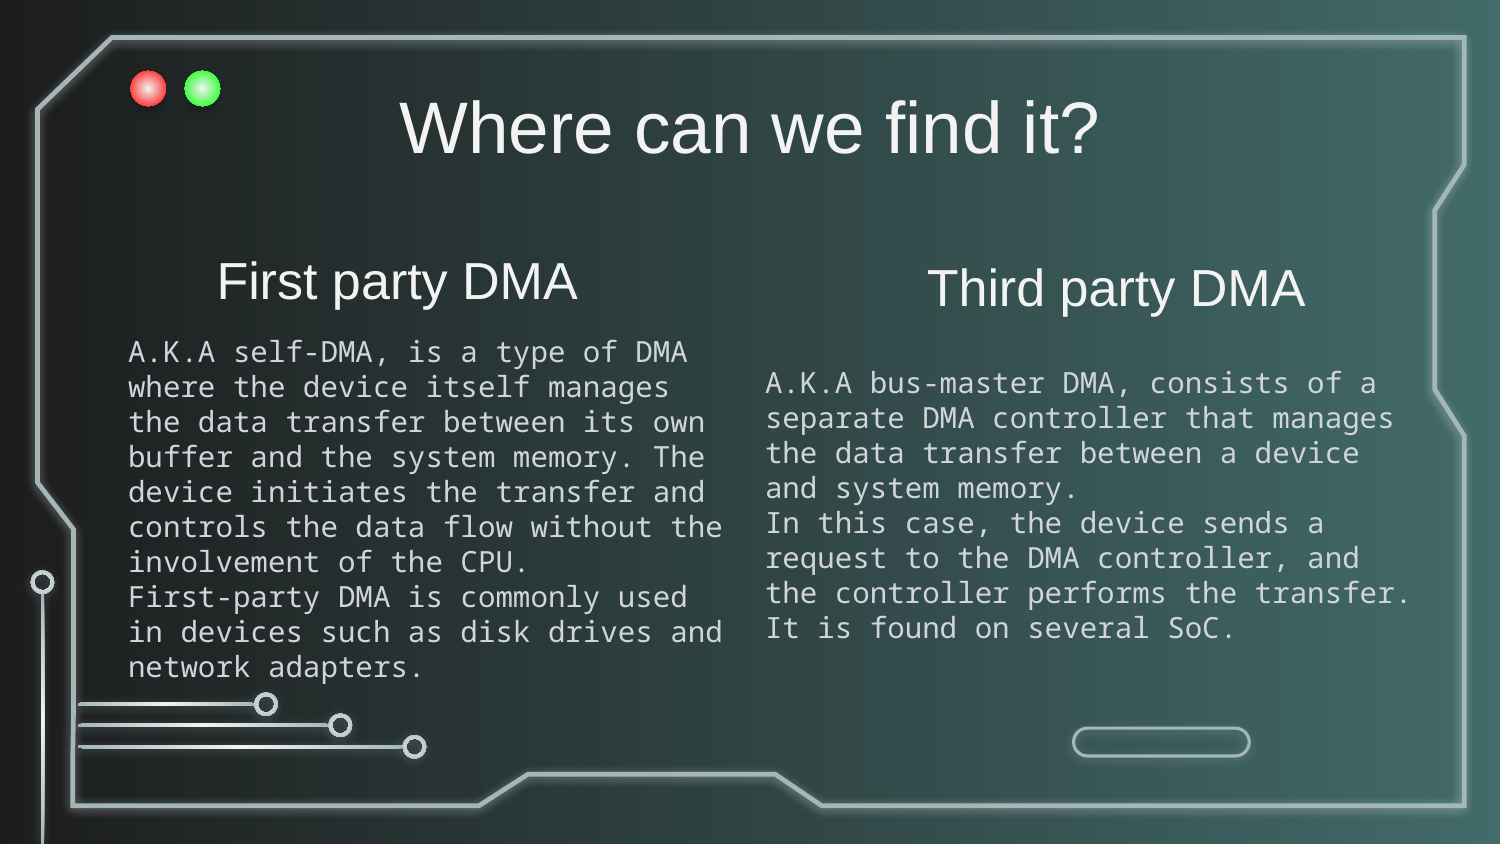

# Where can we find it?
First party DMA
Third party DMA
A.K.A self-DMA, is a type of DMA where the device itself manages the data transfer between its own buffer and the system memory. The device initiates the transfer and controls the data flow without the involvement of the CPU.
First-party DMA is commonly used in devices such as disk drives and network adapters.
A.K.A bus-master DMA, consists of a separate DMA controller that manages the data transfer between a device and system memory.
In this case, the device sends a request to the DMA controller, and the controller performs the transfer.
It is found on several SoC.